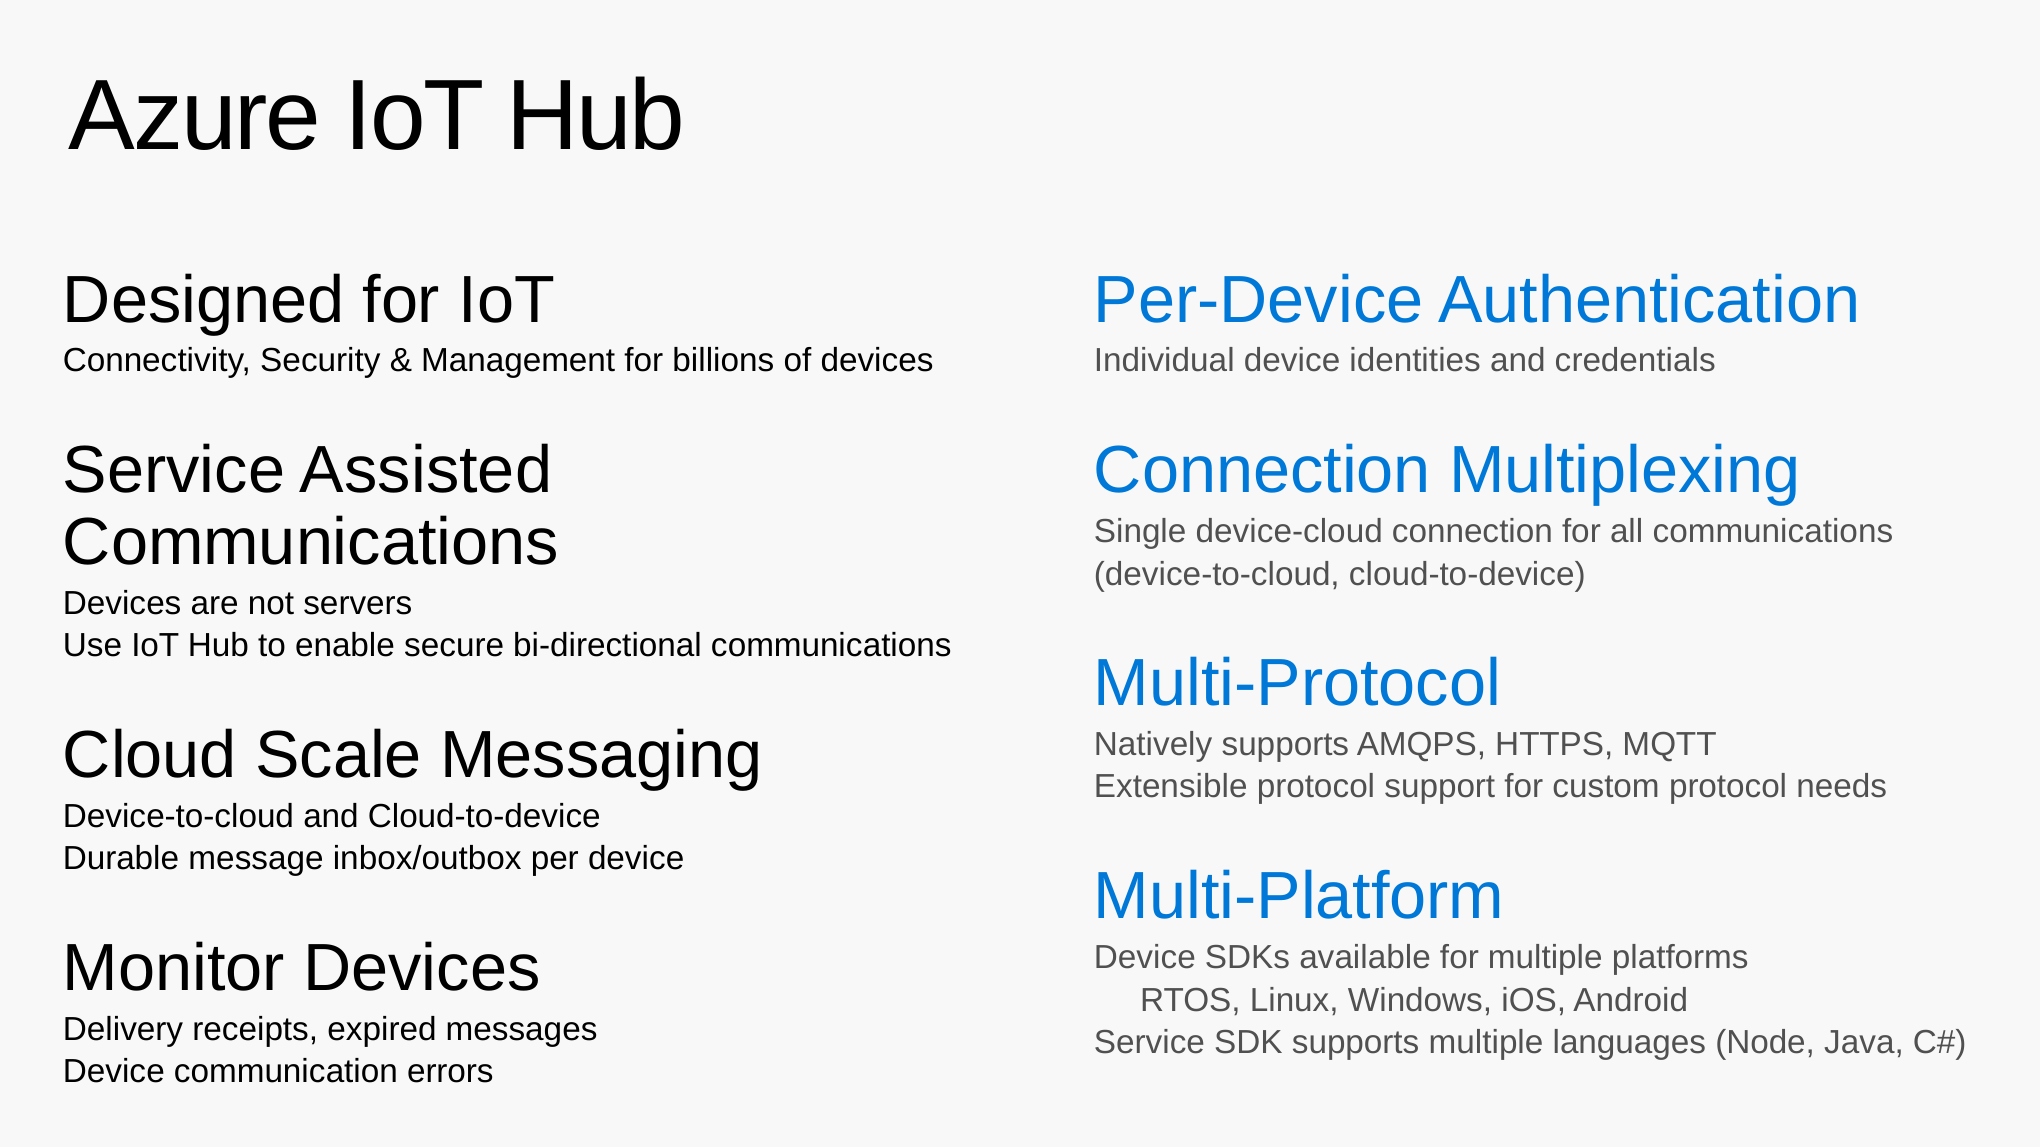

# Azure IoT Hub
Designed for IoT
Connectivity, Security & Management for billions of devices

Service Assisted Communications
Devices are not servers
Use IoT Hub to enable secure bi-directional communications

Cloud Scale Messaging
Device-to-cloud and Cloud-to-device
Durable message inbox/outbox per device

Monitor Devices
Delivery receipts, expired messages
Device communication errors
Per-Device Authentication
Individual device identities and credentials

Connection Multiplexing
Single device-cloud connection for all communications
(device-to-cloud, cloud-to-device)

Multi-Protocol
Natively supports AMQPS, HTTPS, MQTT
Extensible protocol support for custom protocol needs

Multi-Platform
Device SDKs available for multiple platforms
     RTOS, Linux, Windows, iOS, Android
Service SDK supports multiple languages (Node, Java, C#)